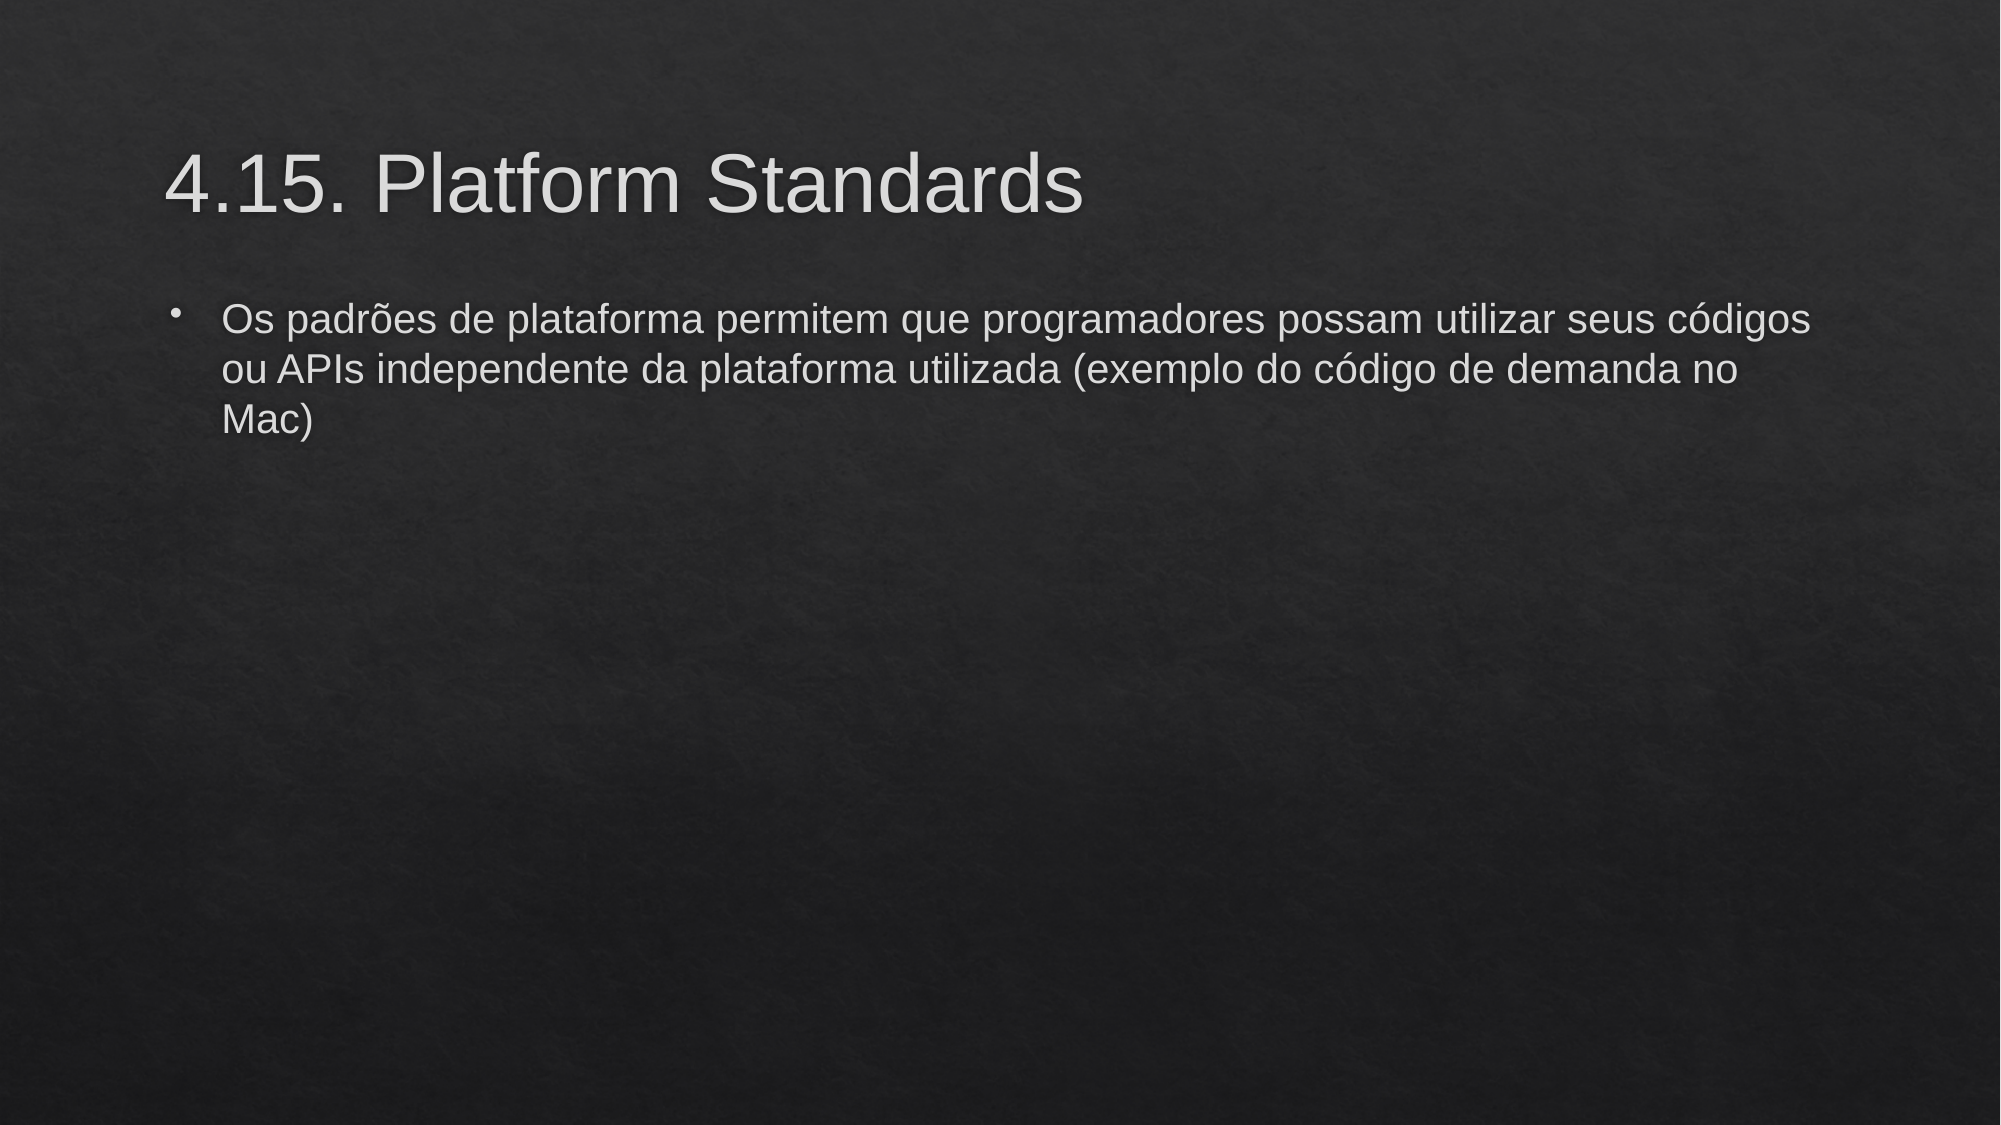

# 4.15. Platform Standards
Os padrões de plataforma permitem que programadores possam utilizar seus códigos ou APIs independente da plataforma utilizada (exemplo do código de demanda no Mac)